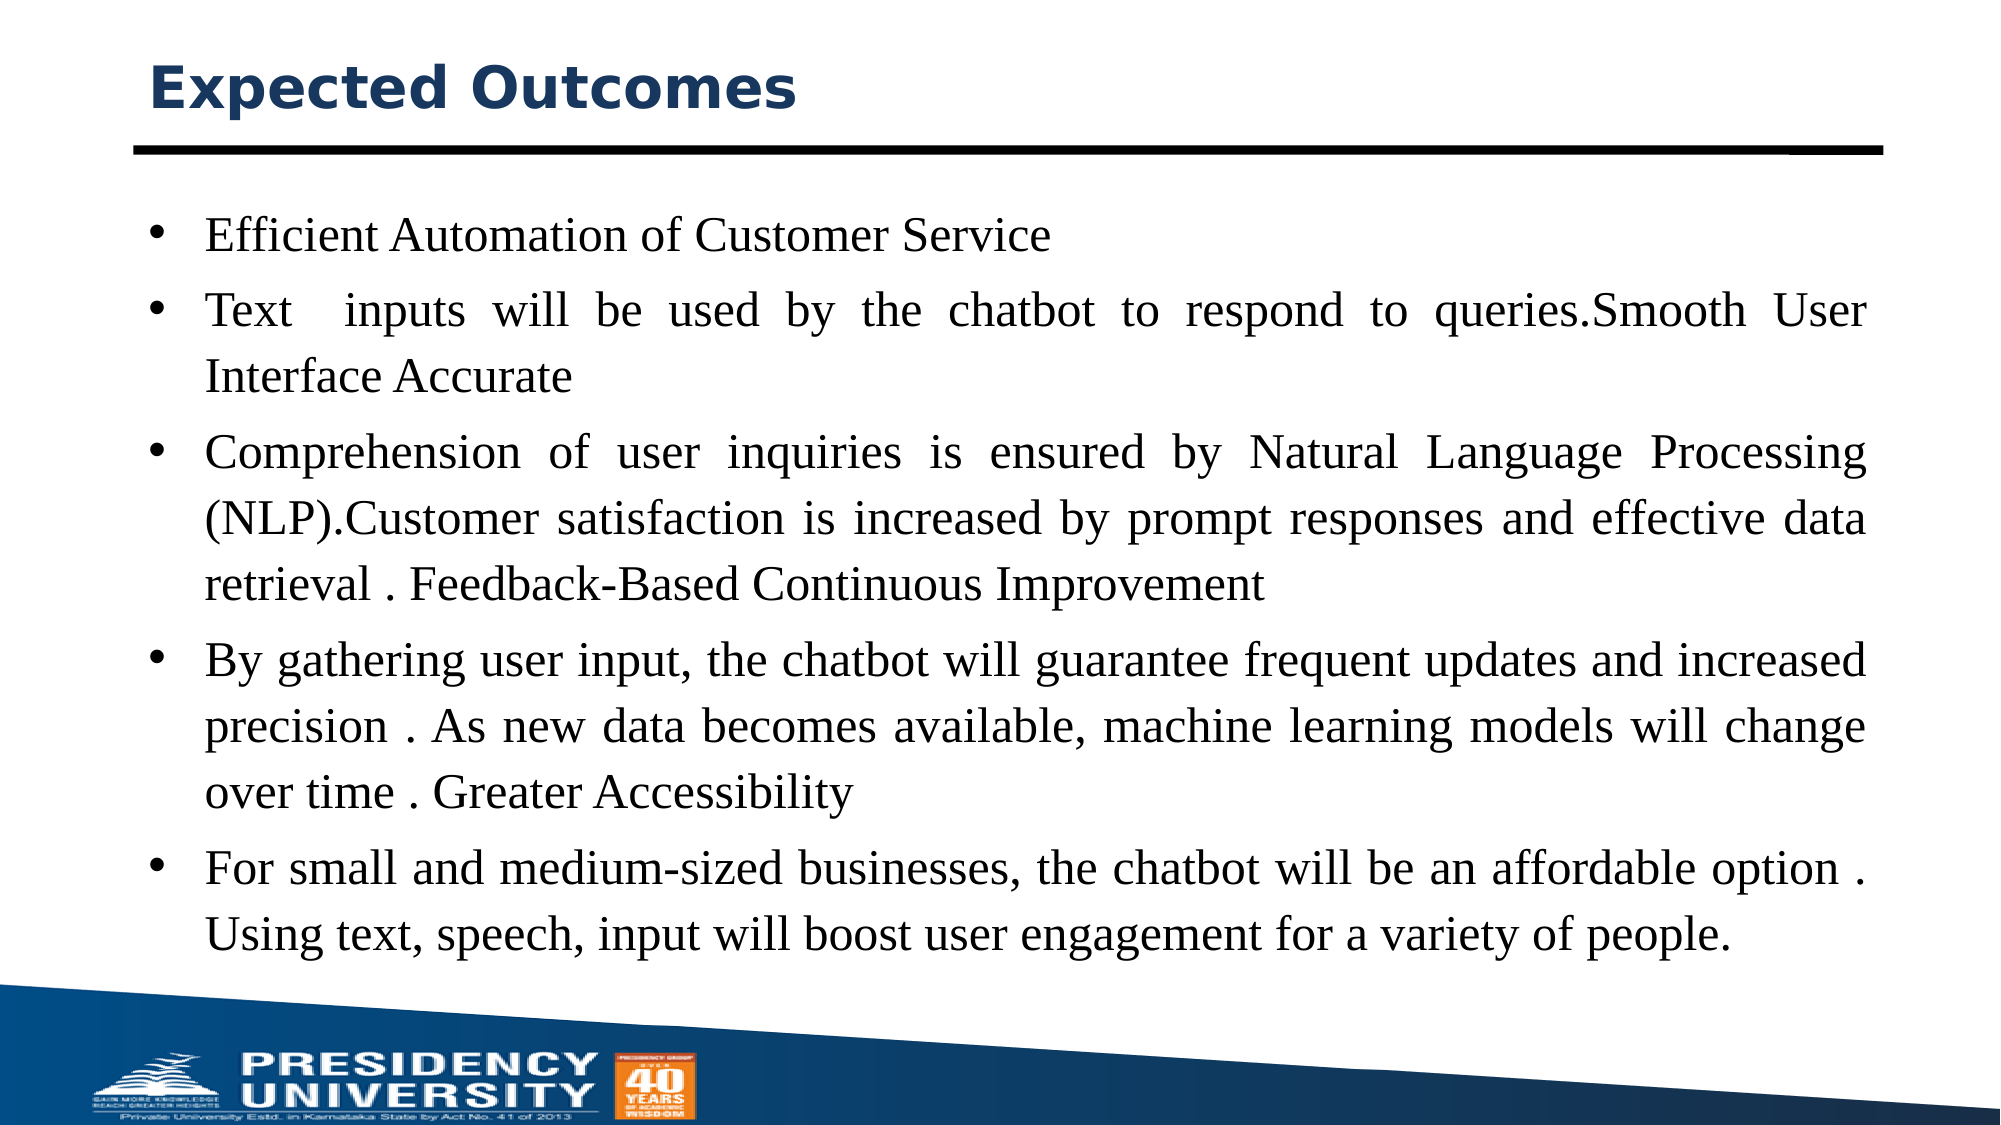

# Expected Outcomes
Efficient Automation of Customer Service
Text  inputs will be used by the chatbot to respond to queries.Smooth User Interface Accurate
Comprehension of user inquiries is ensured by Natural Language Processing (NLP).Customer satisfaction is increased by prompt responses and effective data retrieval . Feedback-Based Continuous Improvement
By gathering user input, the chatbot will guarantee frequent updates and increased precision . As new data becomes available, machine learning models will change over time . Greater Accessibility
For small and medium-sized businesses, the chatbot will be an affordable option . Using text, speech, input will boost user engagement for a variety of people.